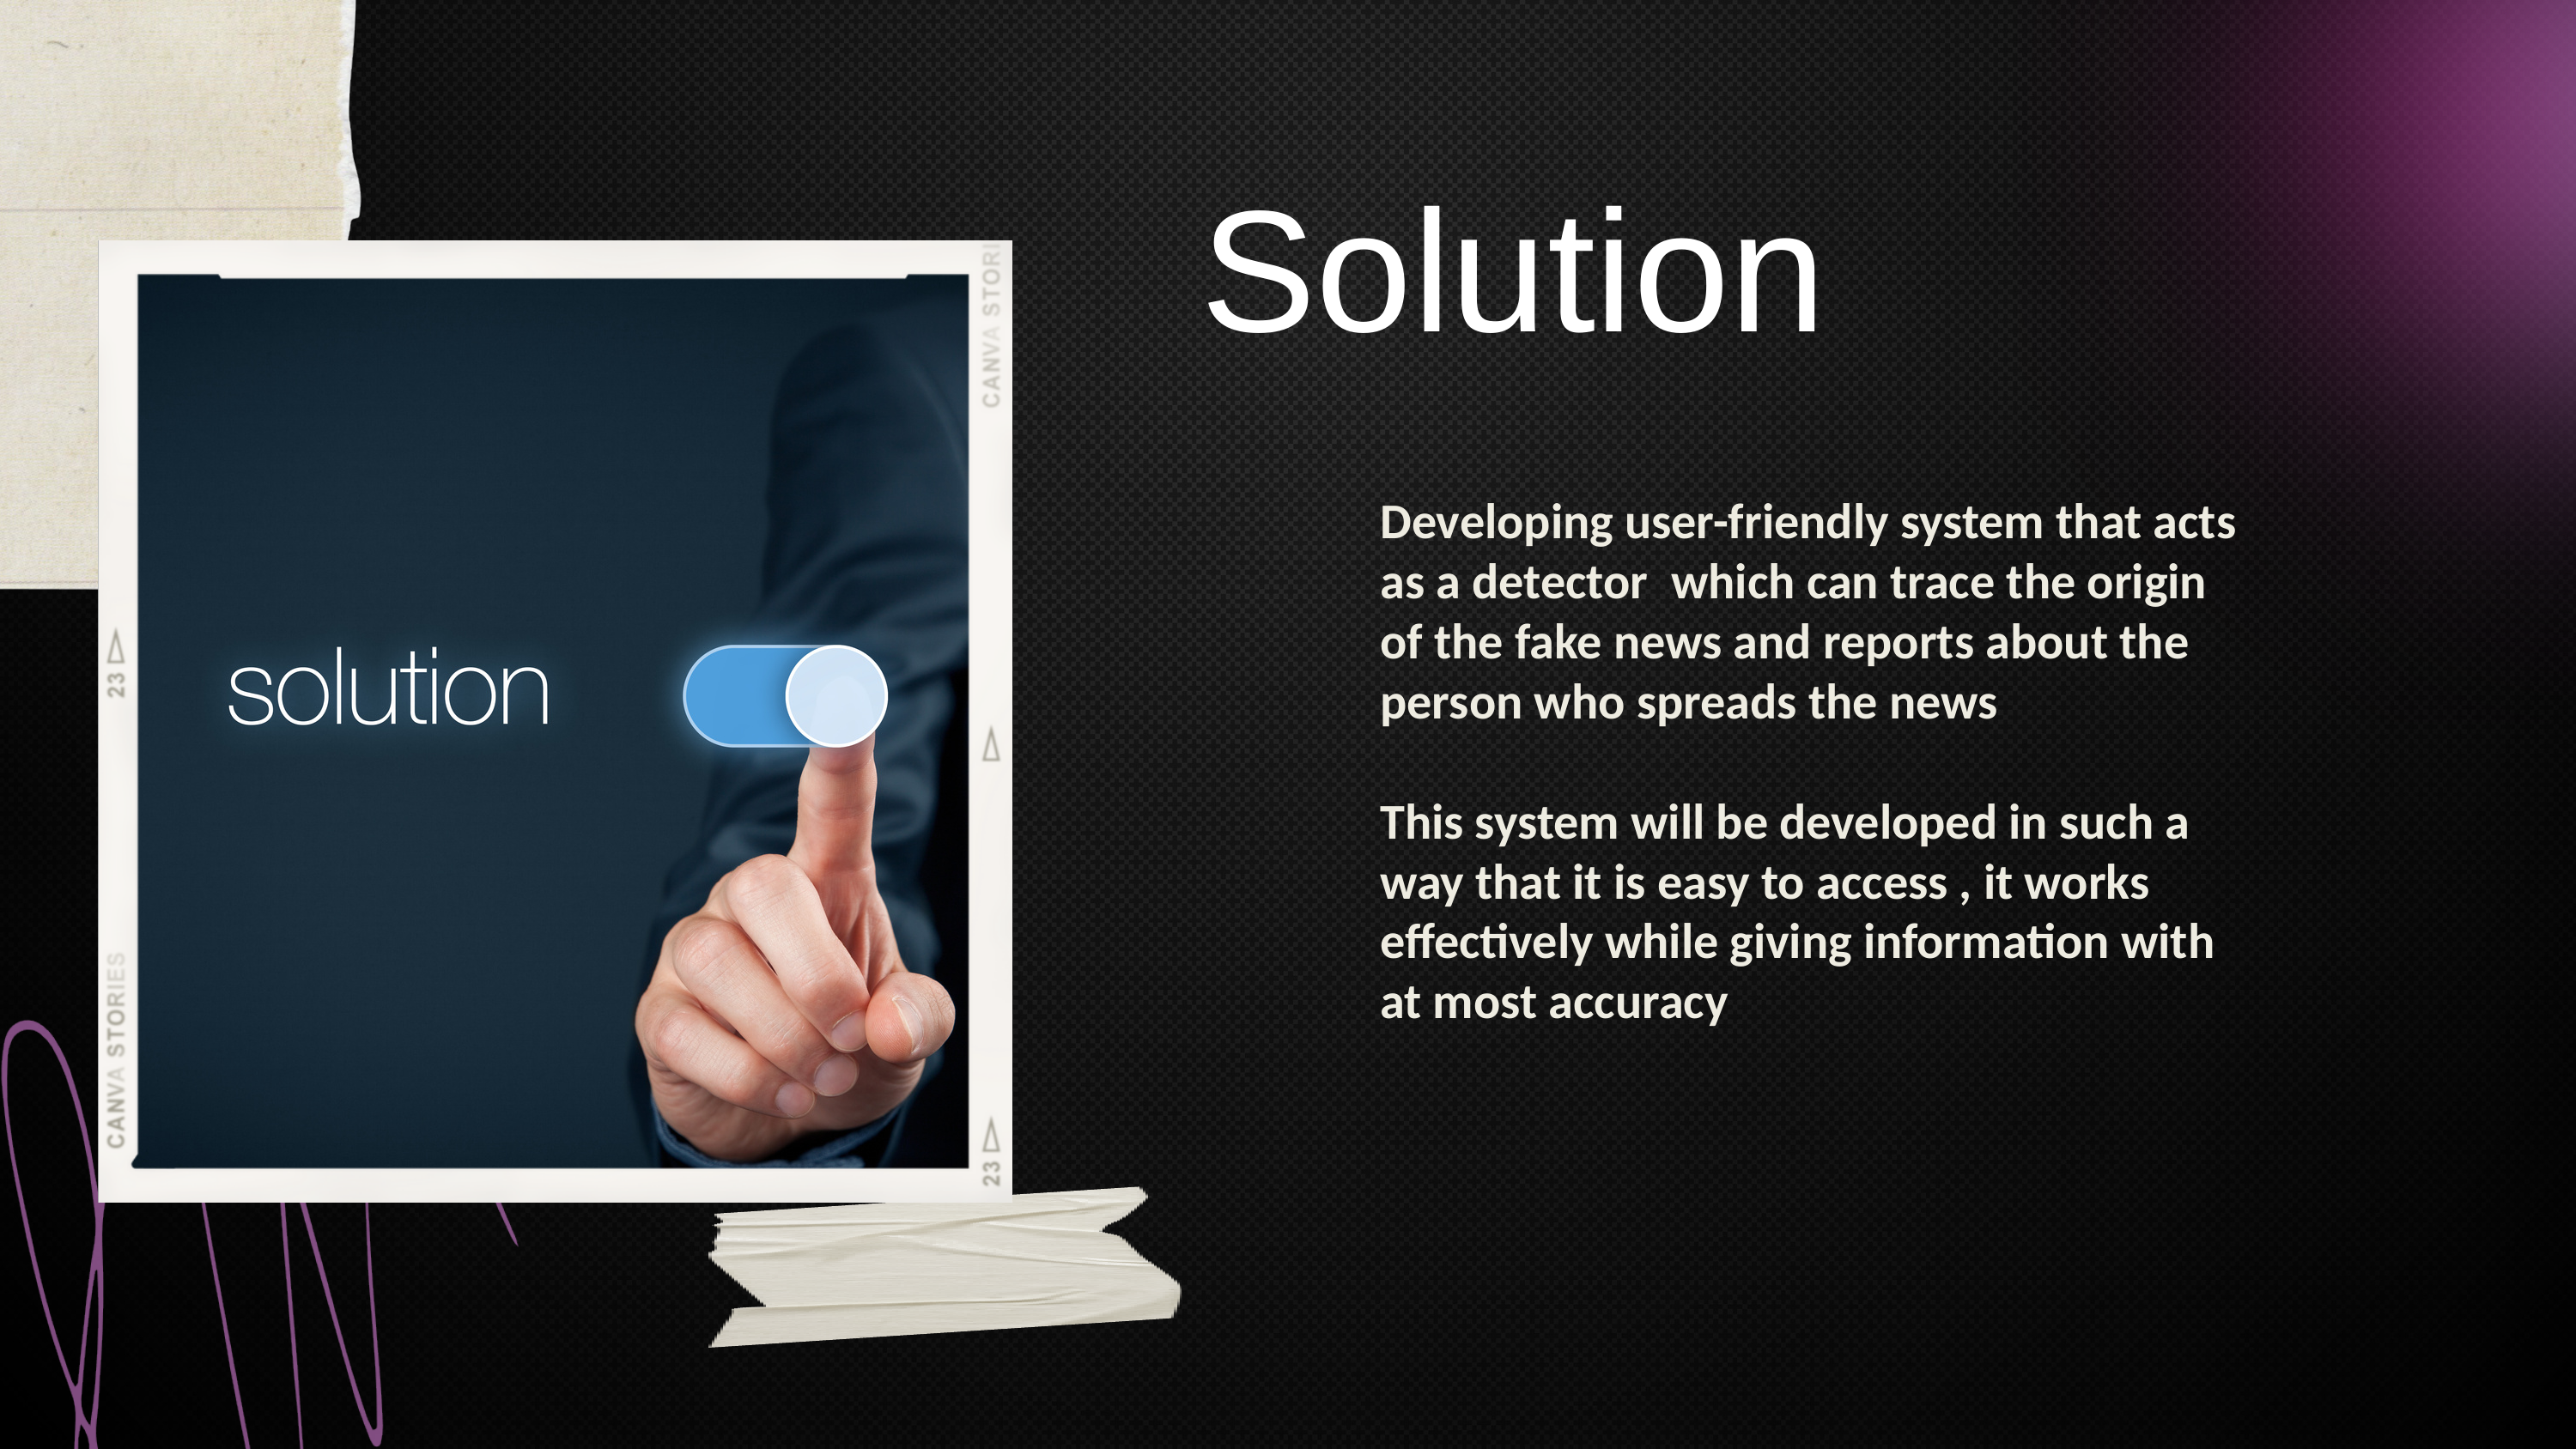

Solution

Developing user-friendly system that acts as a detector  which can trace the origin of the fake news and reports about the person who spreads the news

This system will be developed in such a way that it is easy to access , it works effectively while giving information with at most accuracy